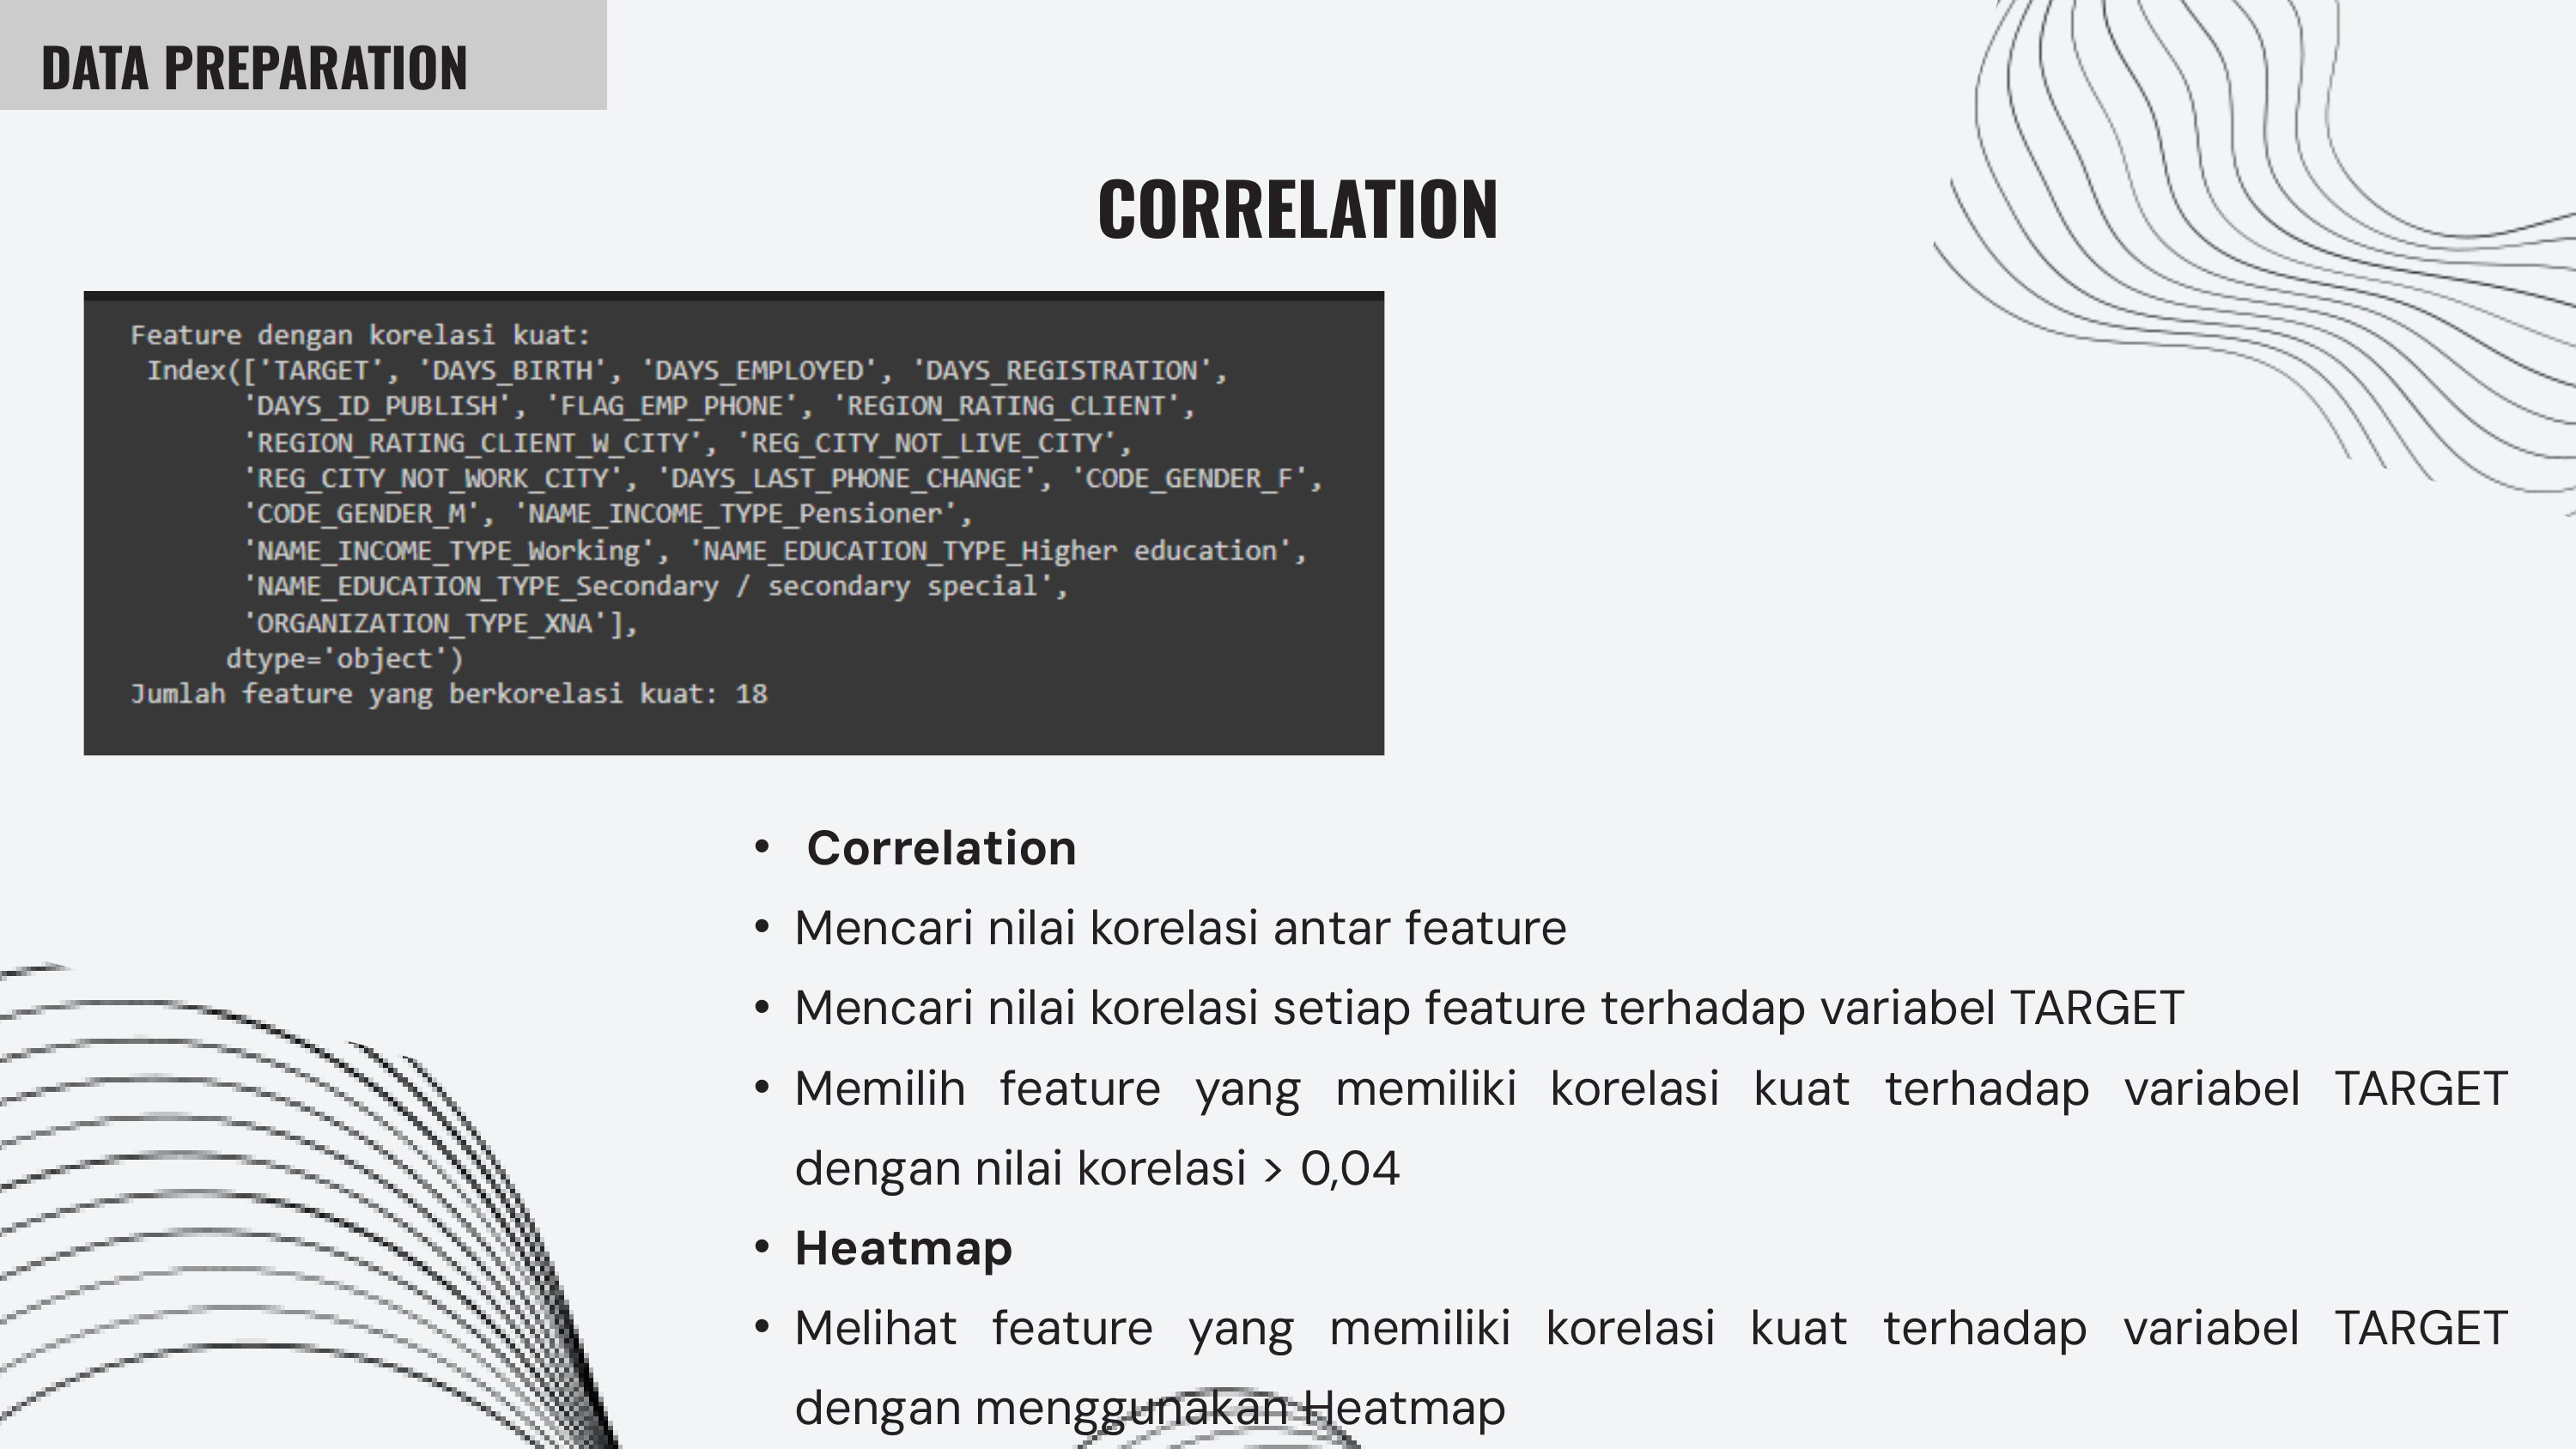

DATA PREPARATION
CORRELATION

 Correlation
Mencari nilai korelasi antar feature
Mencari nilai korelasi setiap feature terhadap variabel TARGET
Memilih feature yang memiliki korelasi kuat terhadap variabel TARGET dengan nilai korelasi > 0,04
Heatmap
Melihat feature yang memiliki korelasi kuat terhadap variabel TARGET dengan menggunakan Heatmap